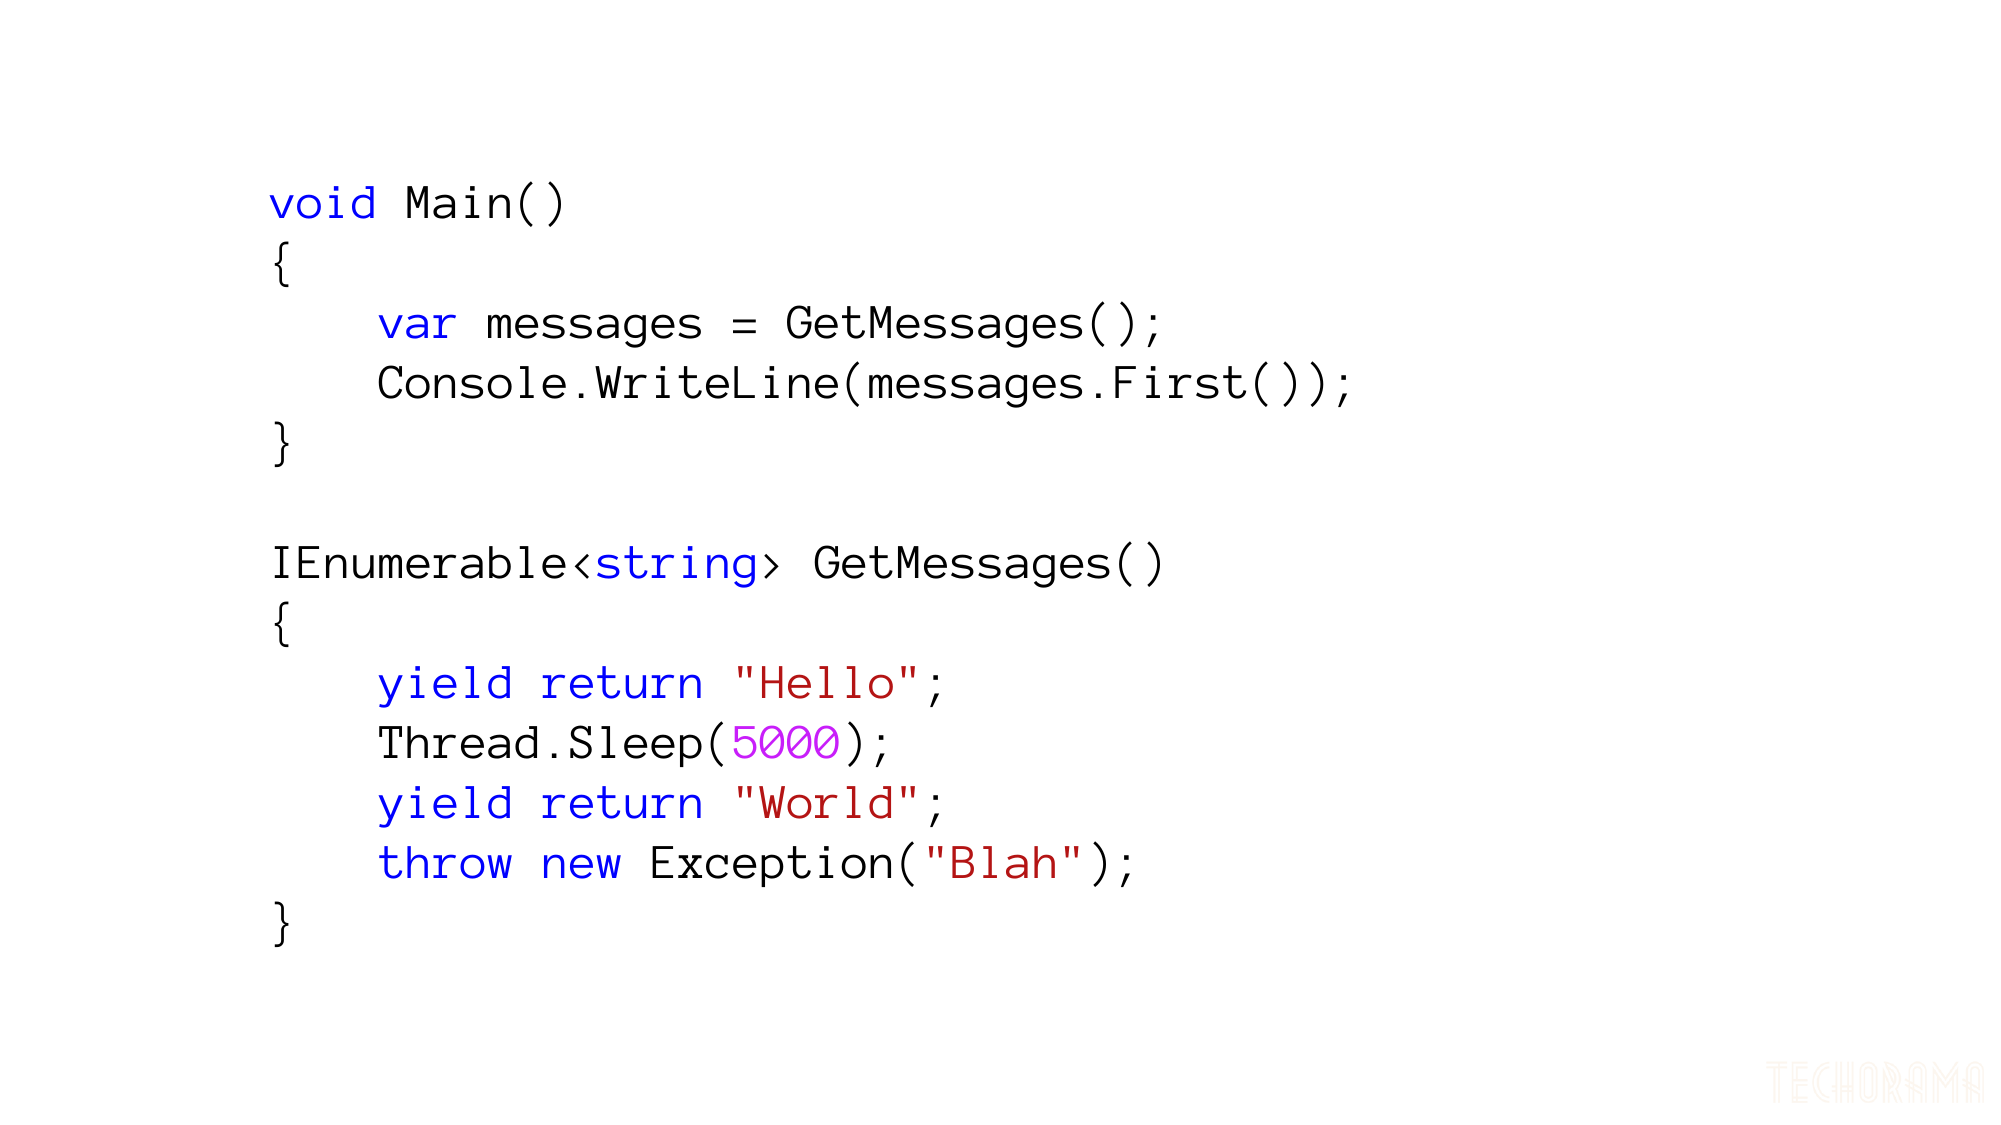

void Main()
{
    var messages = GetMessages();
    Console.WriteLine(messages.First());
}

IEnumerable<string> GetMessages()
{
    yield return "Hello";
    Thread.Sleep(5000);
    yield return "World";
    throw new Exception("Blah");
}